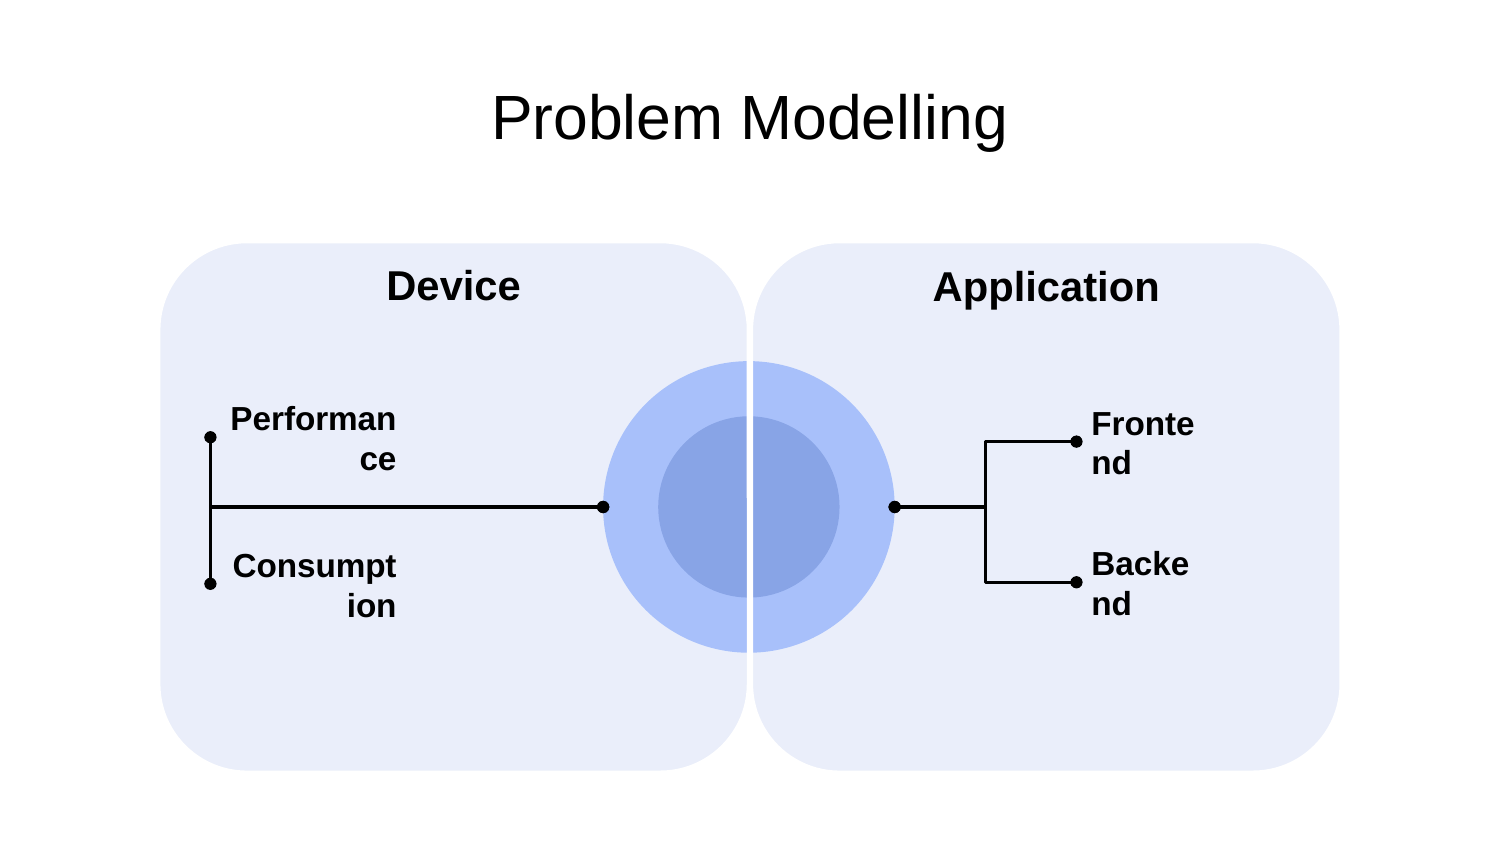

# Problem Modelling

Device
Application

Performance
Frontend

Consumption
Backend